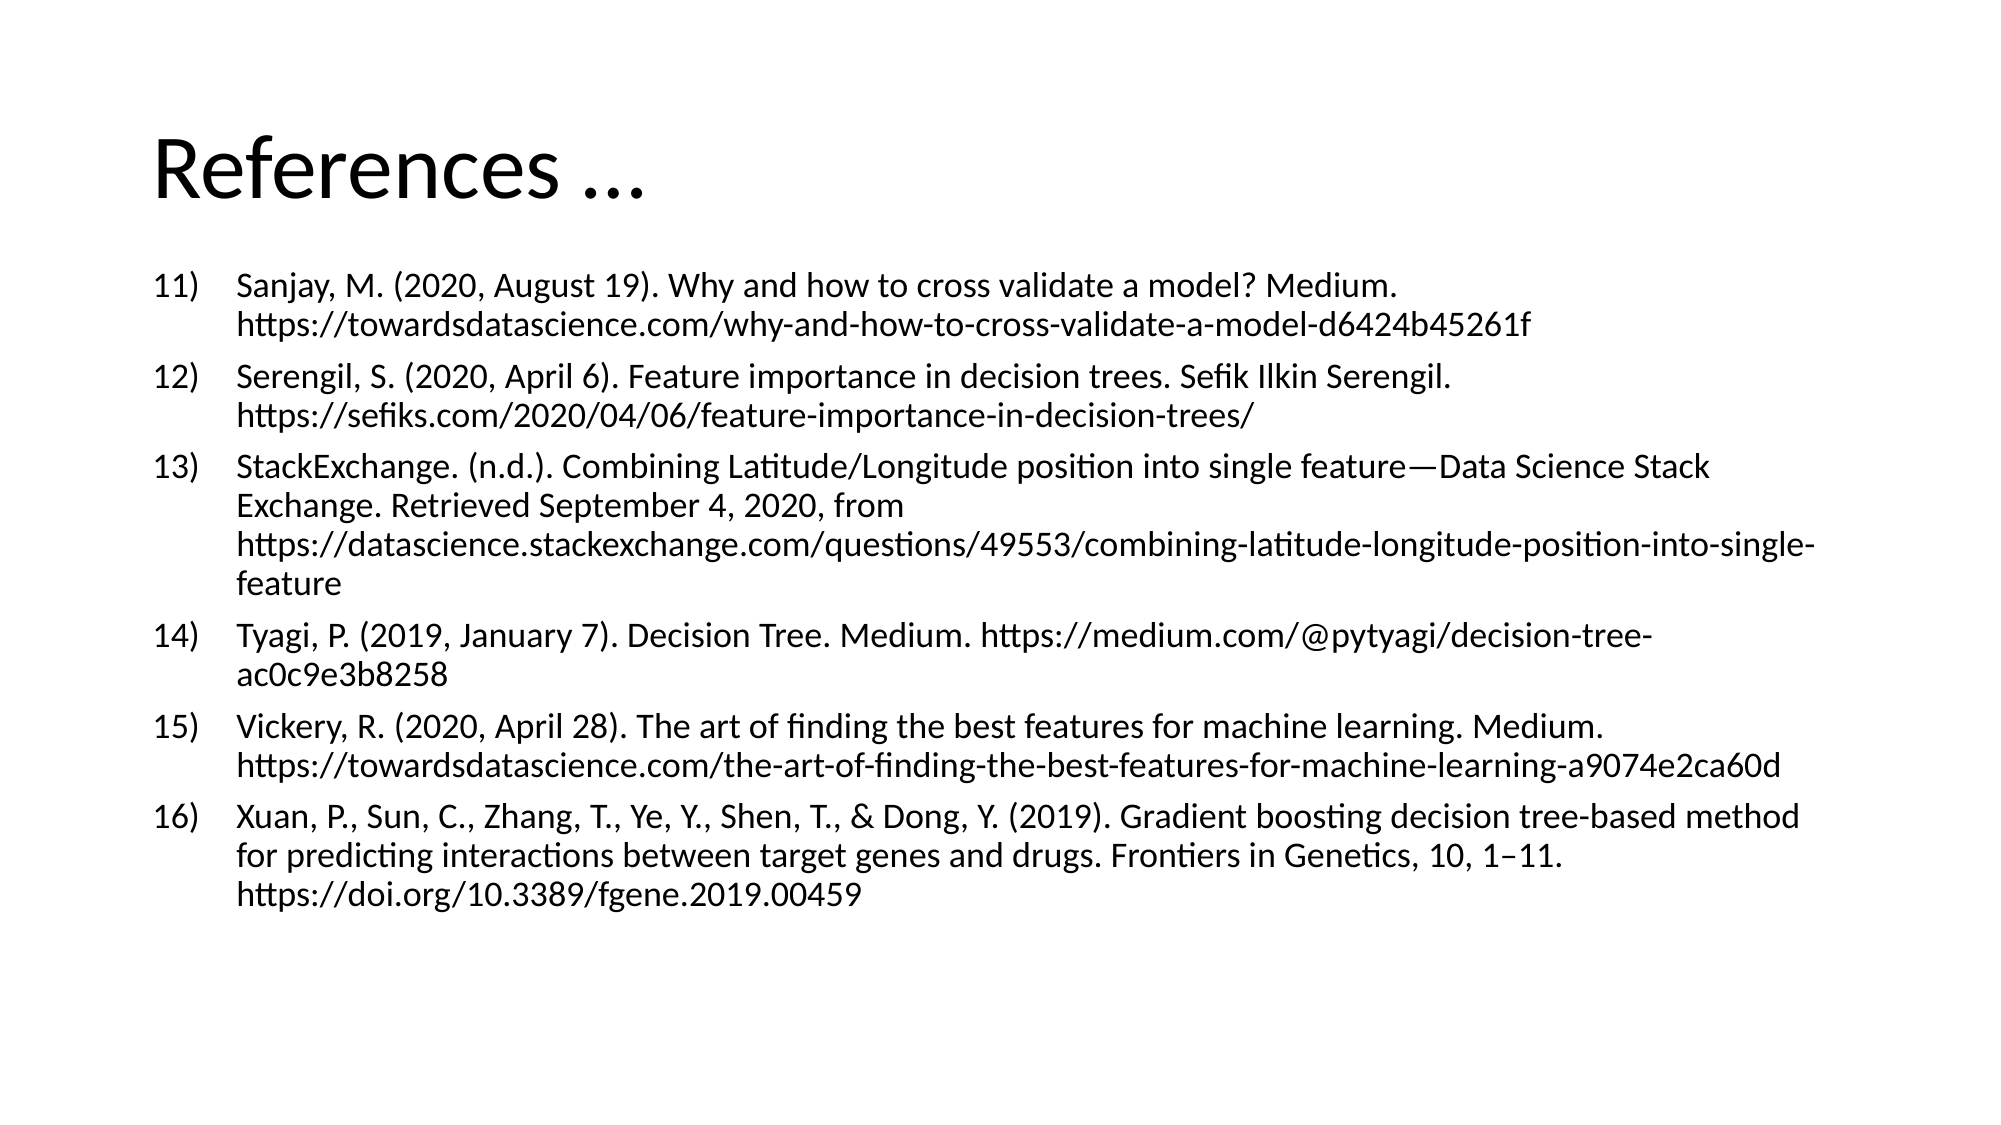

# References …
Sanjay, M. (2020, August 19). Why and how to cross validate a model? Medium. https://towardsdatascience.com/why-and-how-to-cross-validate-a-model-d6424b45261f
Serengil, S. (2020, April 6). Feature importance in decision trees. Sefik Ilkin Serengil. https://sefiks.com/2020/04/06/feature-importance-in-decision-trees/
StackExchange. (n.d.). Combining Latitude/Longitude position into single feature—Data Science Stack Exchange. Retrieved September 4, 2020, from https://datascience.stackexchange.com/questions/49553/combining-latitude-longitude-position-into-single-feature
Tyagi, P. (2019, January 7). Decision Tree. Medium. https://medium.com/@pytyagi/decision-tree-ac0c9e3b8258
Vickery, R. (2020, April 28). The art of finding the best features for machine learning. Medium. https://towardsdatascience.com/the-art-of-finding-the-best-features-for-machine-learning-a9074e2ca60d
Xuan, P., Sun, C., Zhang, T., Ye, Y., Shen, T., & Dong, Y. (2019). Gradient boosting decision tree-based method for predicting interactions between target genes and drugs. Frontiers in Genetics, 10, 1–11. https://doi.org/10.3389/fgene.2019.00459